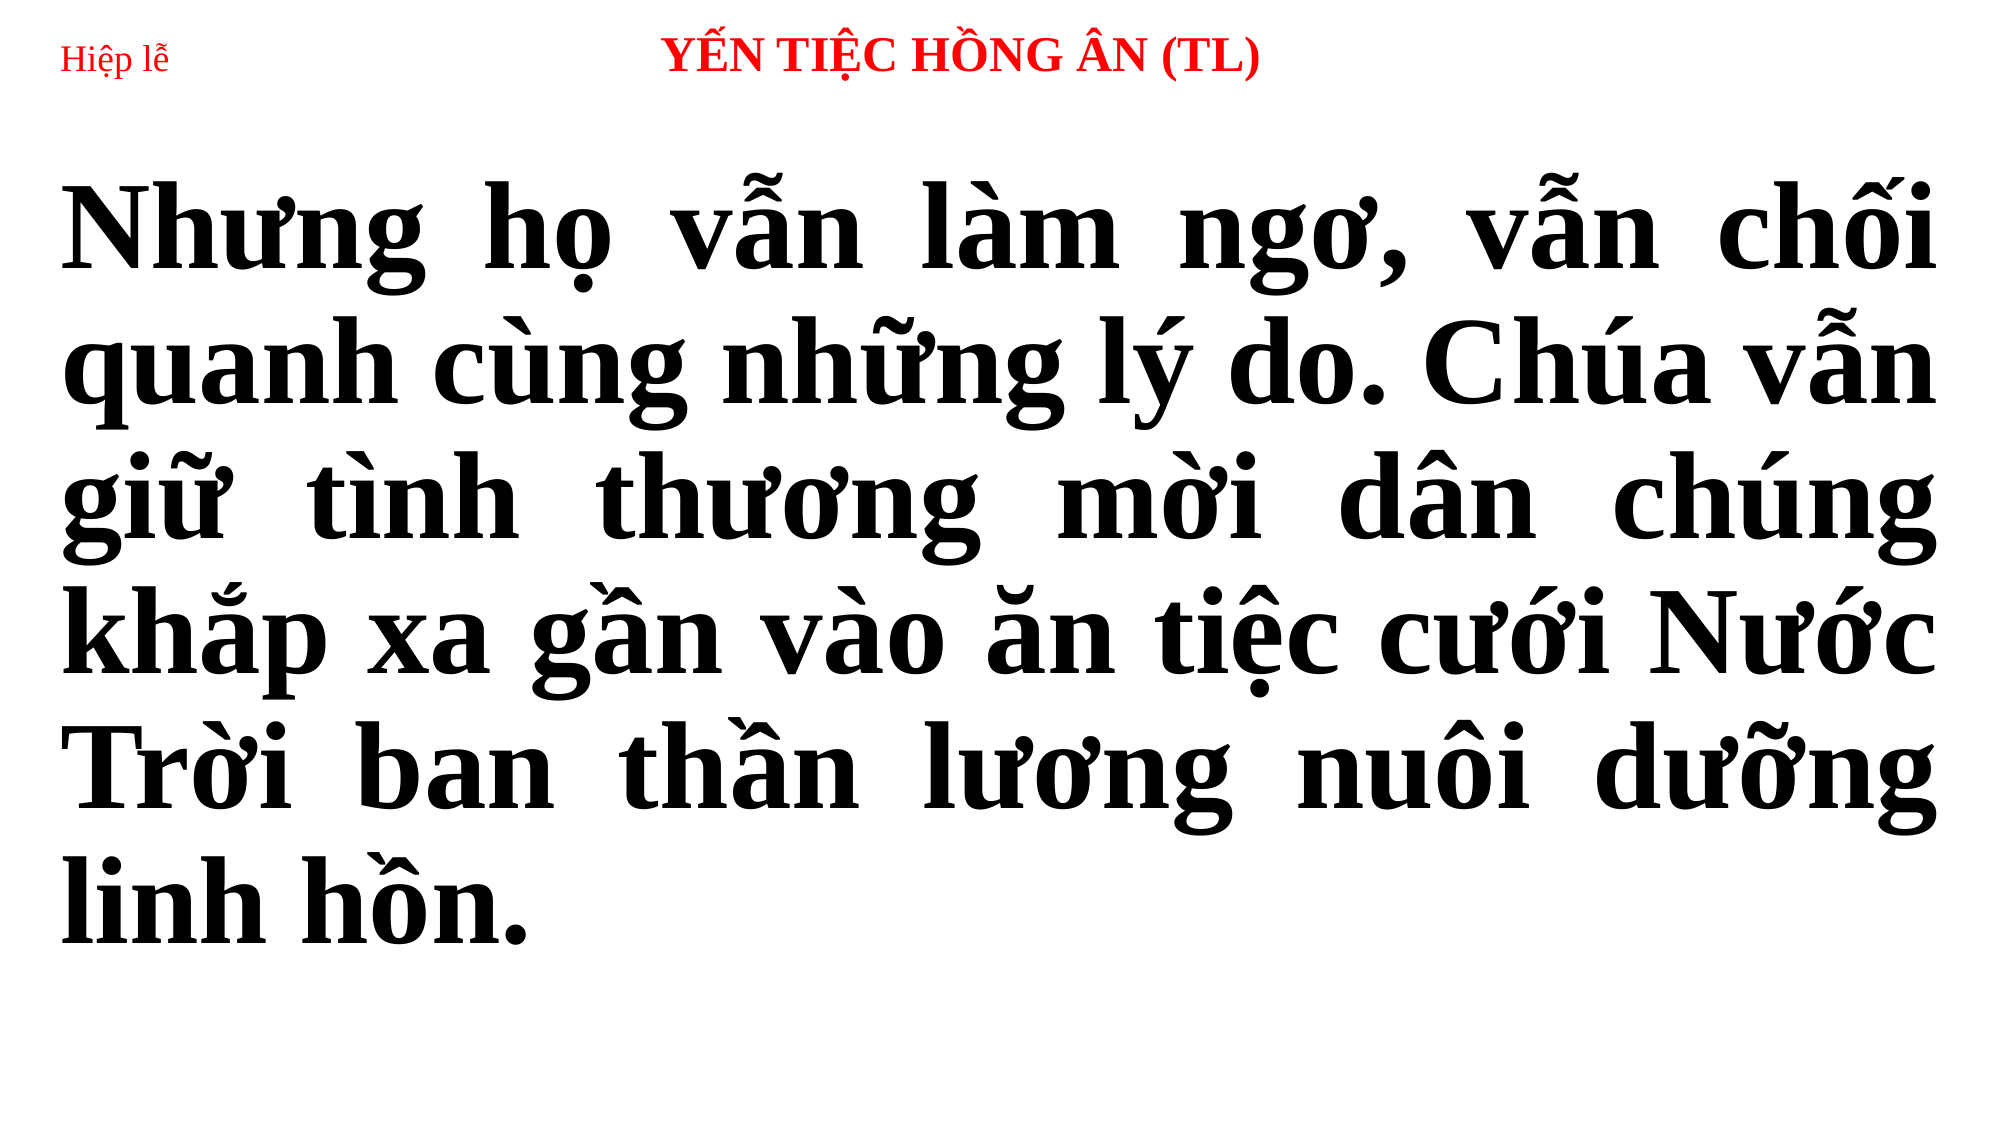

# Hiệp lễ                          	         	YẾN TIỆC HỒNG ÂN (TL)
Nhưng họ vẫn làm ngơ, vẫn chối quanh cùng những lý do. Chúa vẫn giữ tình thương mời dân chúng khắp xa gần vào ăn tiệc cưới Nước Trời ban thần lương nuôi dưỡng linh hồn.